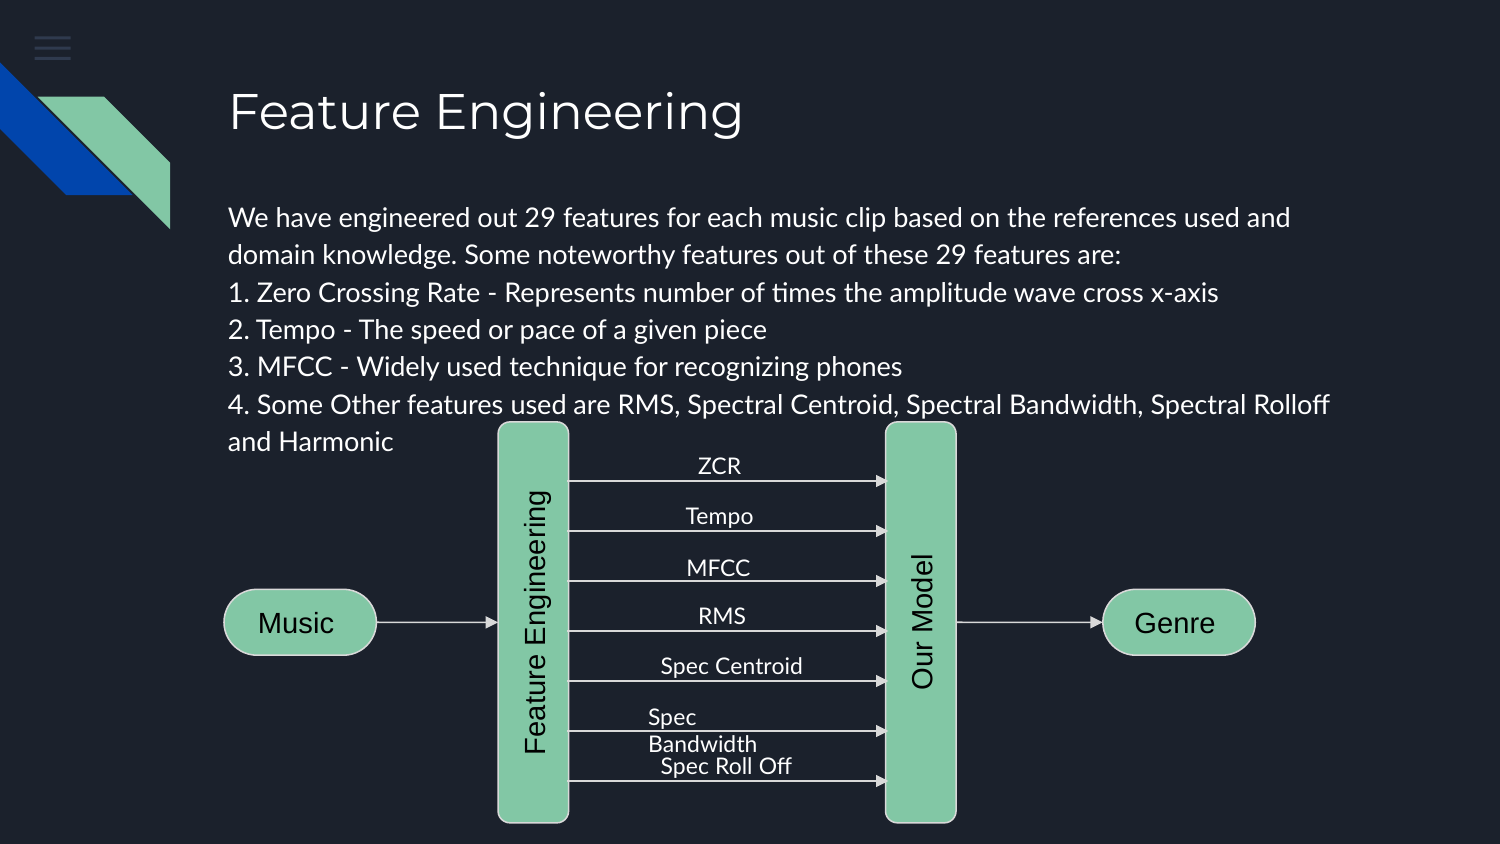

# Feature Engineering
We have engineered out 29 features for each music clip based on the references used and domain knowledge. Some noteworthy features out of these 29 features are:
1. Zero Crossing Rate - Represents number of times the amplitude wave cross x-axis
2. Tempo - The speed or pace of a given piece
3. MFCC - Widely used technique for recognizing phones
4. Some Other features used are RMS, Spectral Centroid, Spectral Bandwidth, Spectral Rolloff and Harmonic
ZCR
Tempo
MFCC
Feature Engineering
Our Model
RMS
Music
Genre
Spec Centroid
Spec Bandwidth
Spec Roll Off